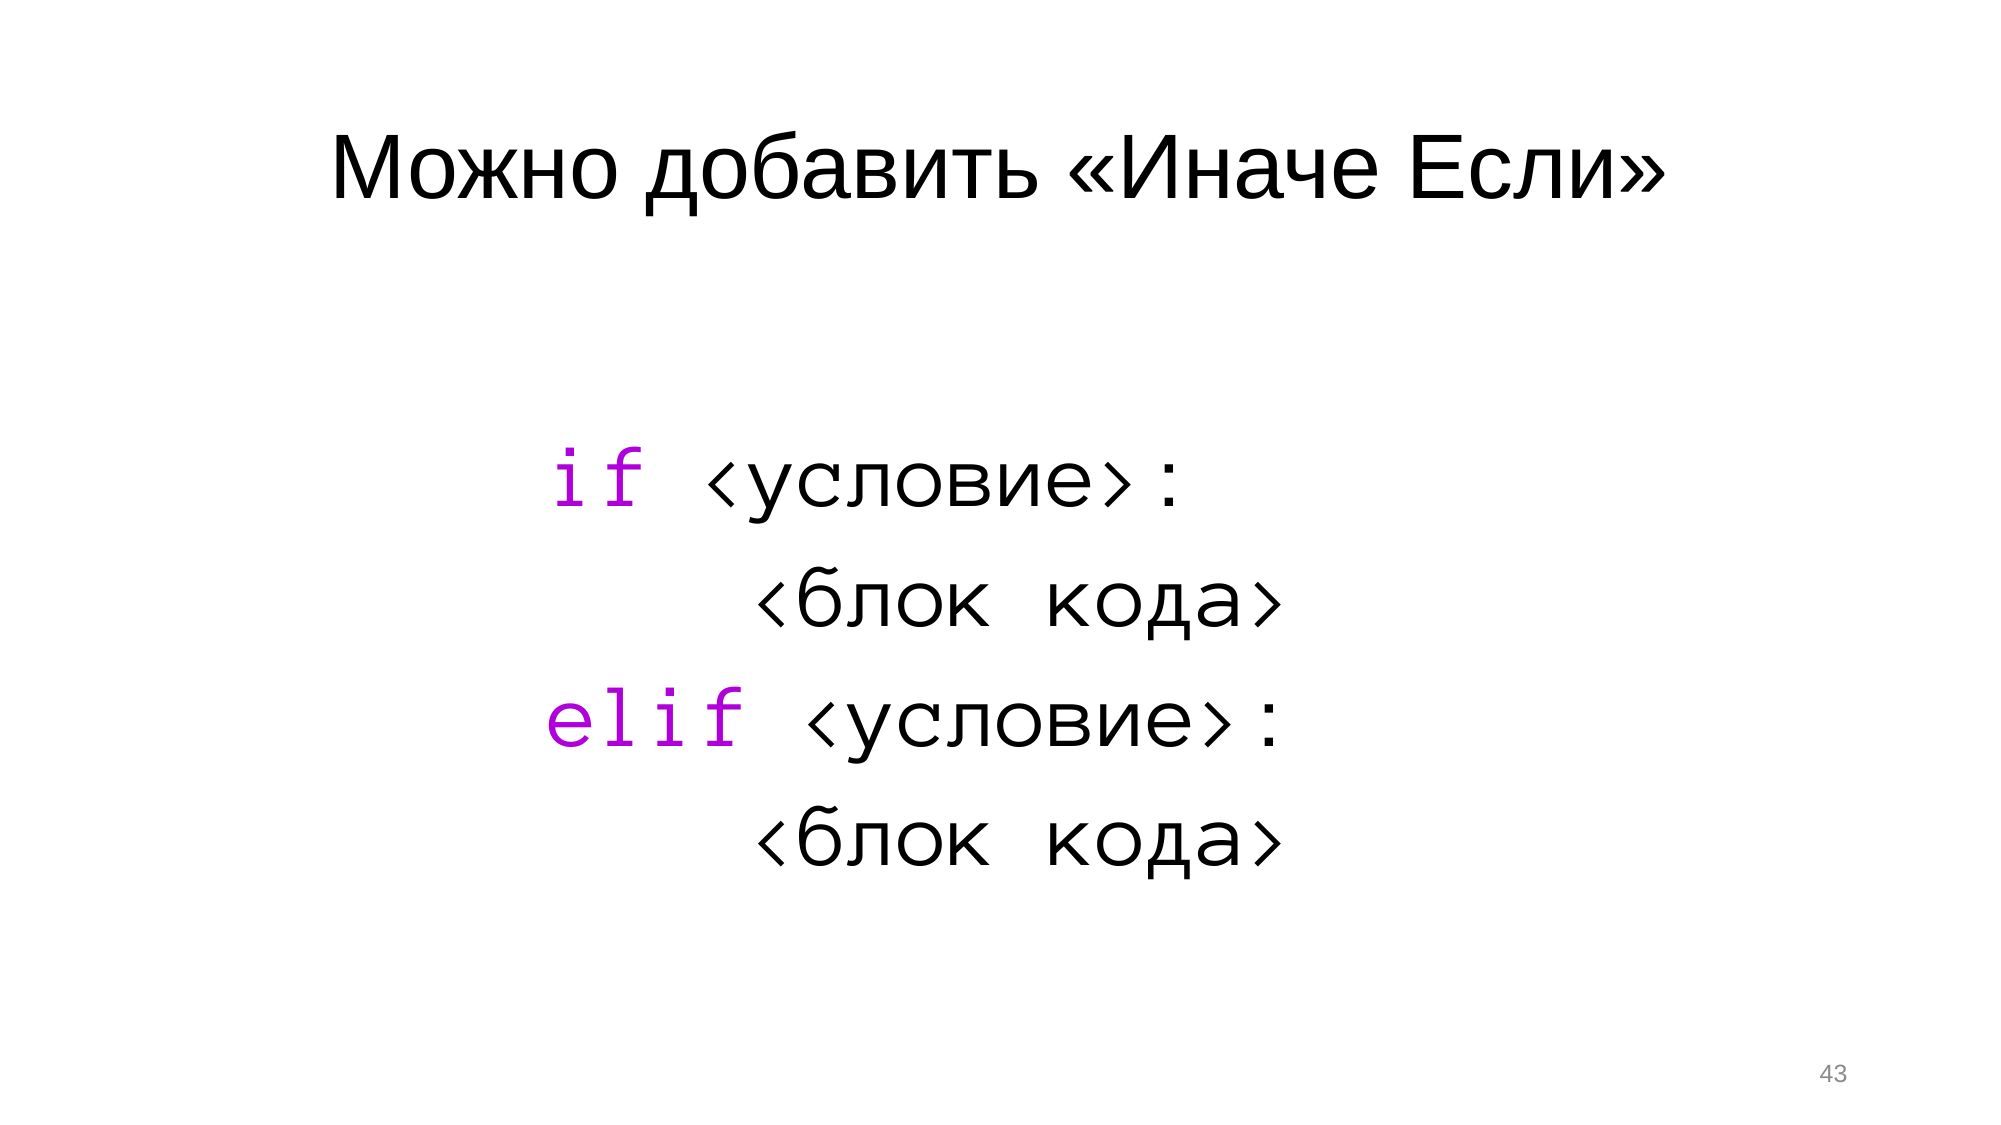

# Можно добавить «Иначе Если»
if <условие>:
    <блок кода>
elif <условие>:
    <блок кода>
43